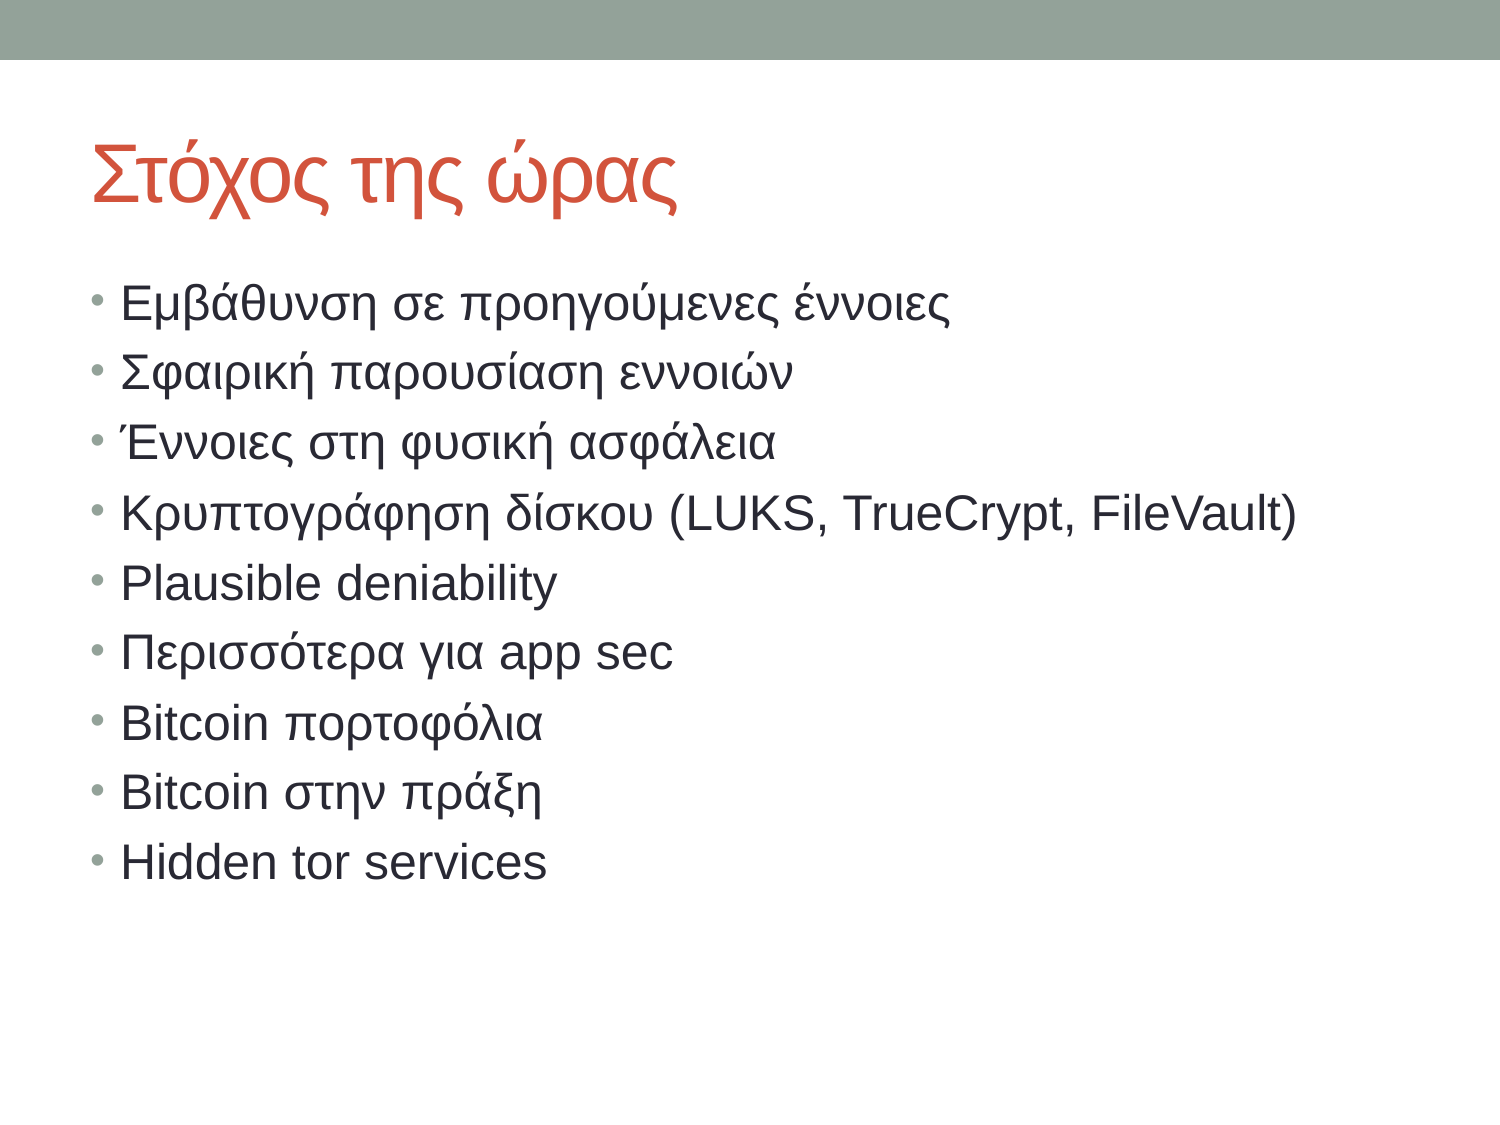

# Στόχος της ώρας
Εμβάθυνση σε προηγούμενες έννοιες
Σφαιρική παρουσίαση εννοιών
Έννοιες στη φυσική ασφάλεια
Κρυπτογράφηση δίσκου (LUKS, TrueCrypt, FileVault)
Plausible deniability
Περισσότερα για app sec
Bitcoin πορτοφόλια
Bitcoin στην πράξη
Hidden tor services